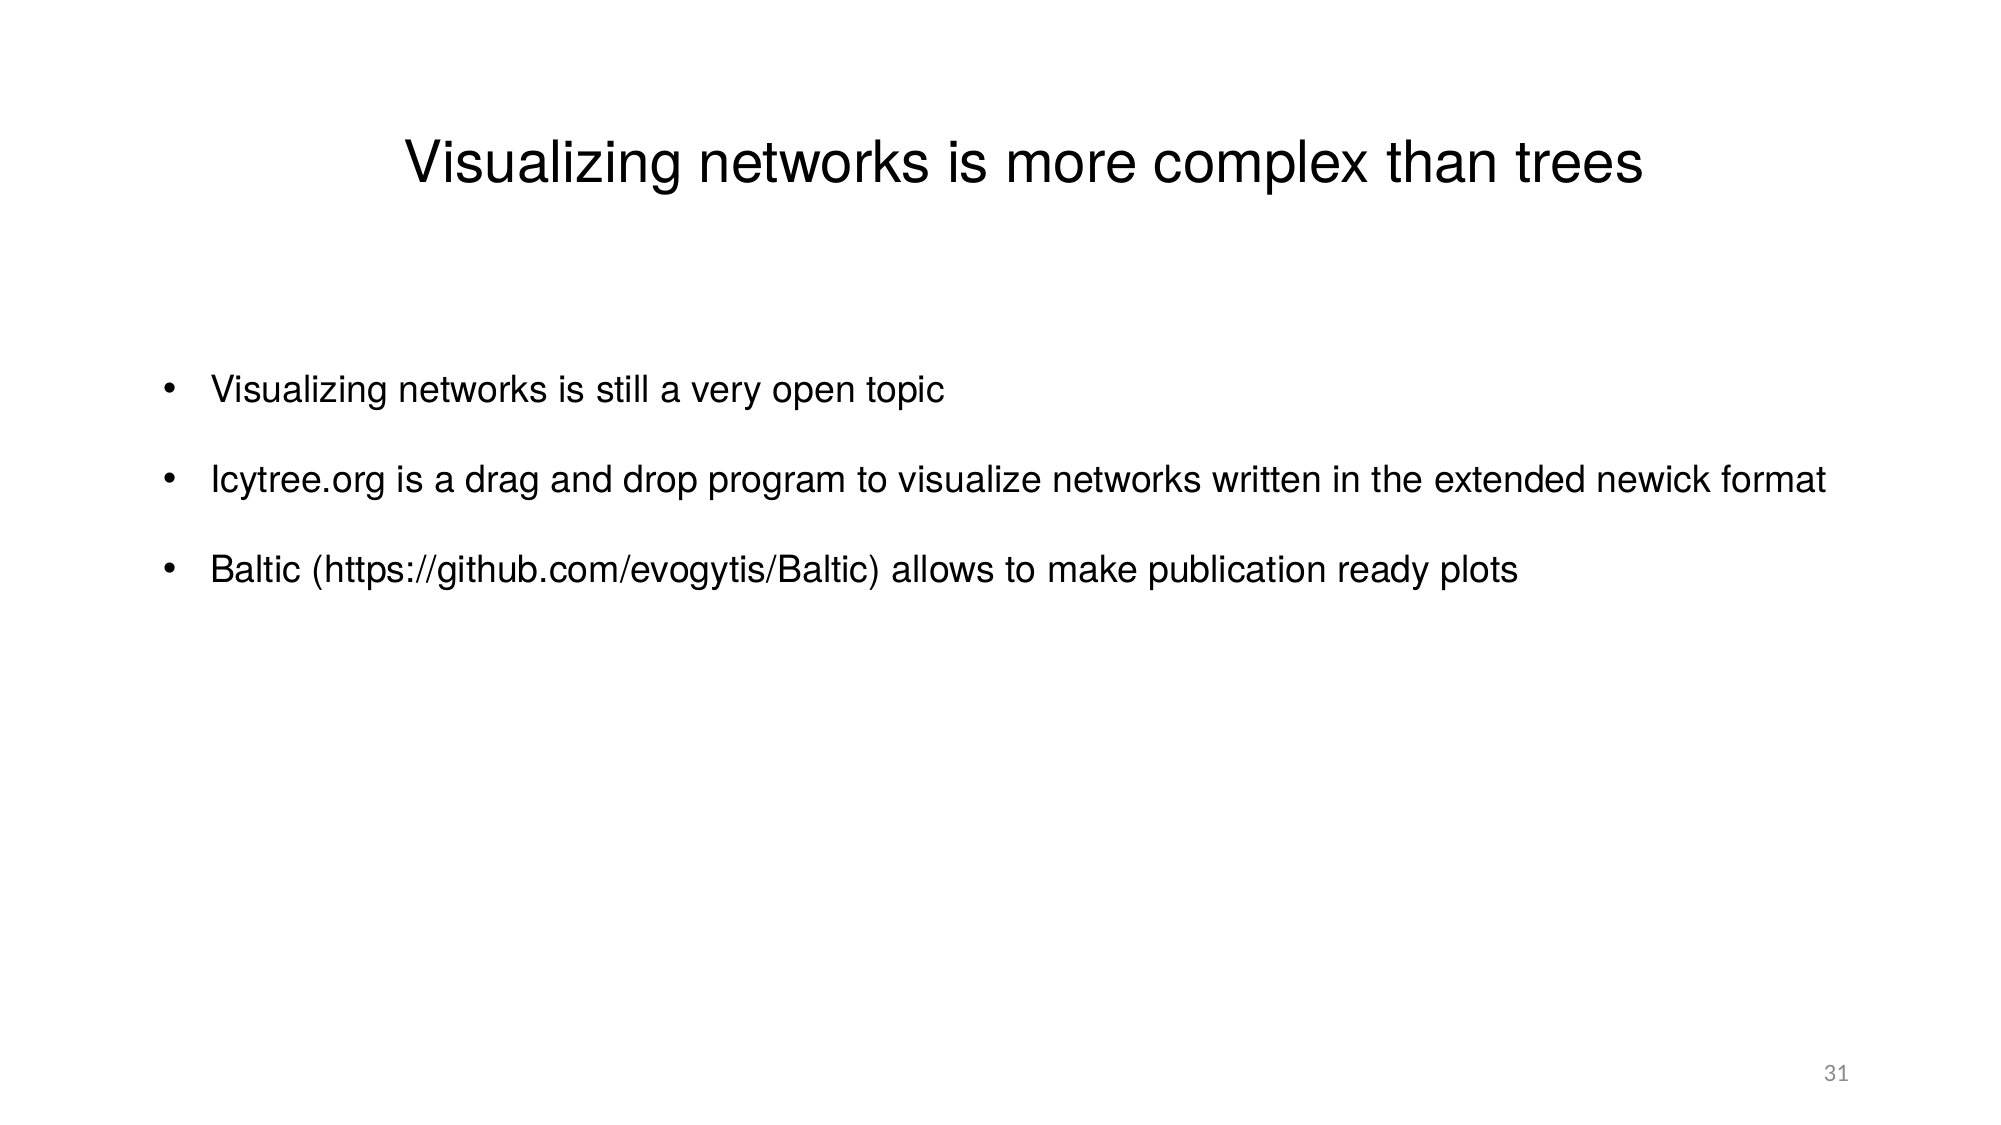

Visualizing networks is more complex than trees
Visualizing networks is still a very open topic

Icytree.org is a drag and drop program to visualize networks written in the extended newick format

Baltic (https://github.com/evogytis/Baltic) allows to make publication ready plots

31